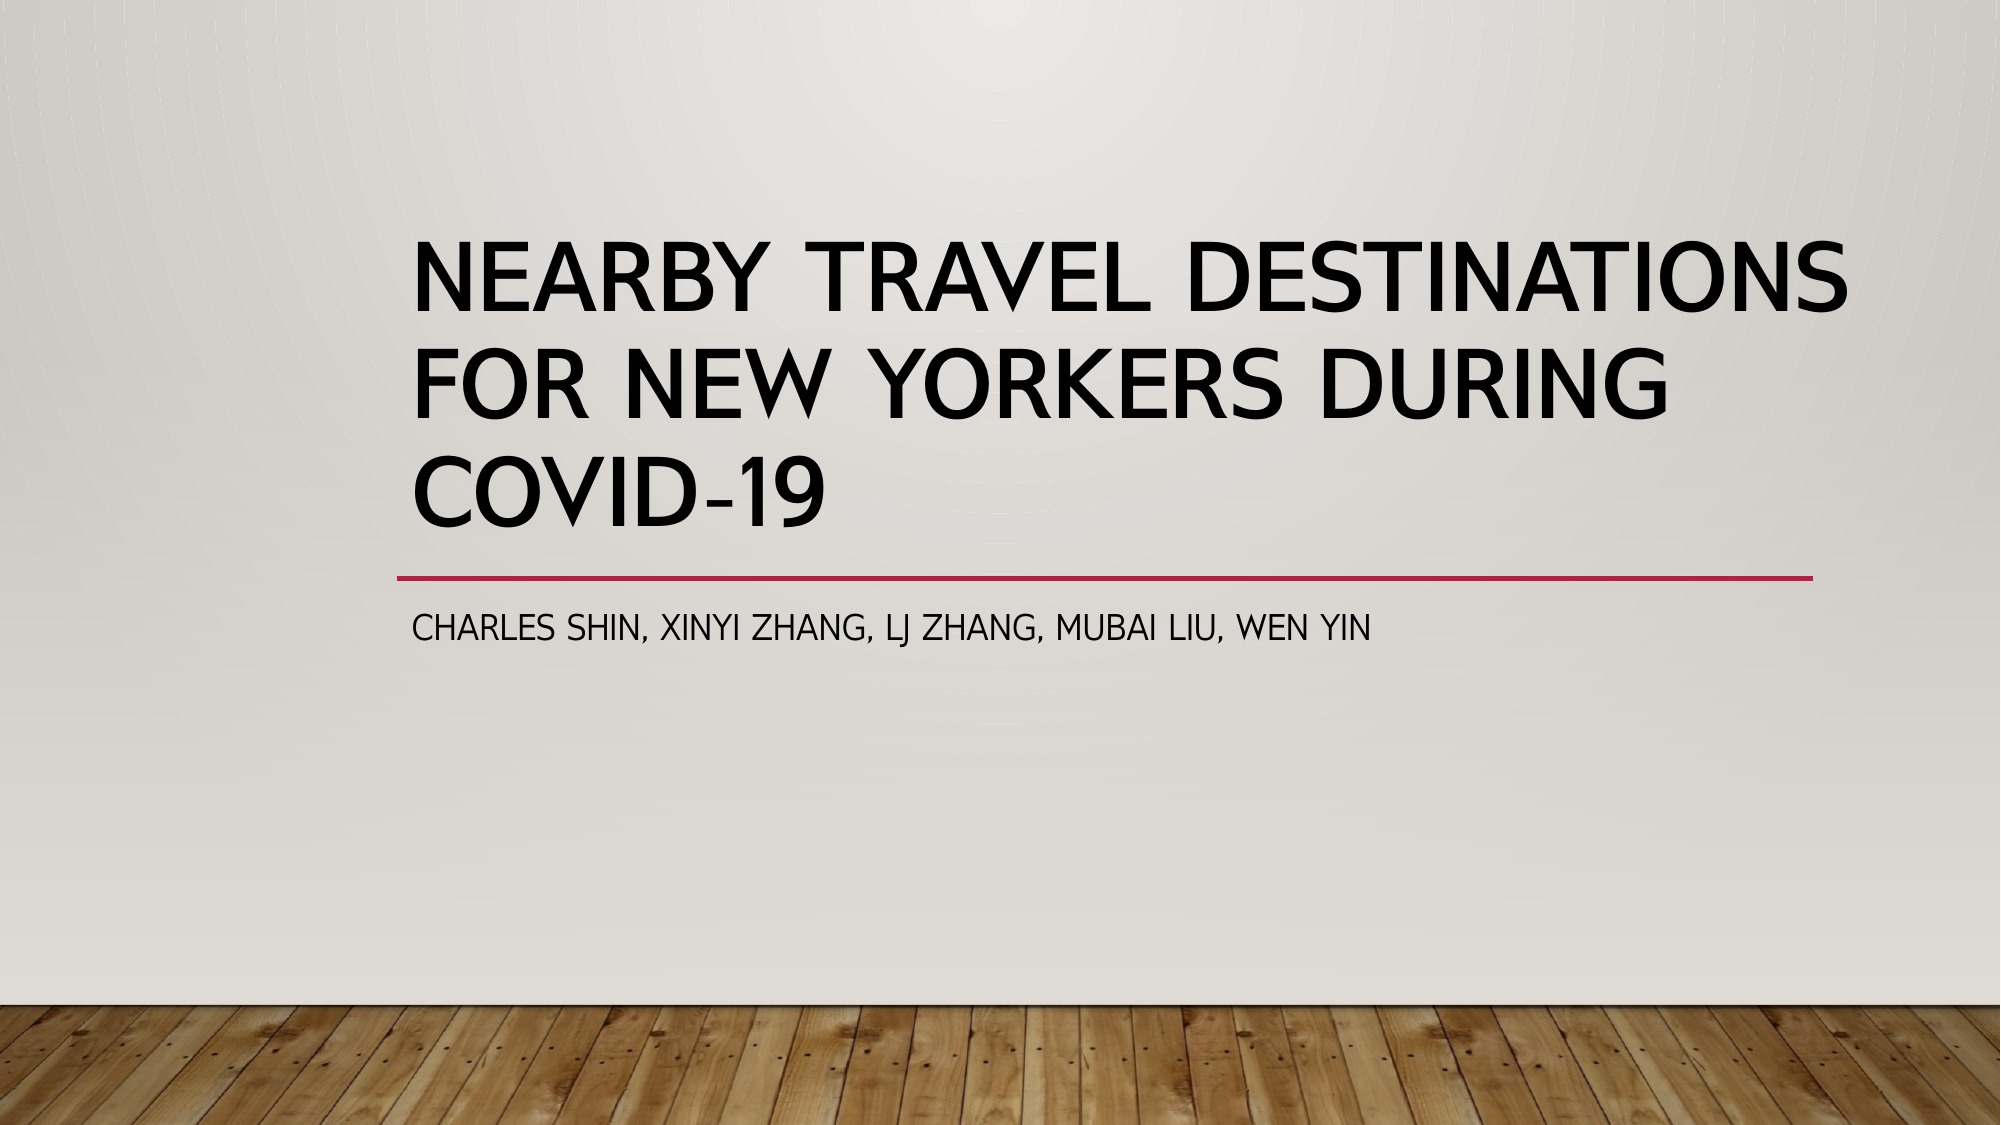

# Nearby Travel Destinations for New Yorkers during COVID-19
Charles shin, Xinyi Zhang, LJ Zhang, Mubai Liu, Wen Yin